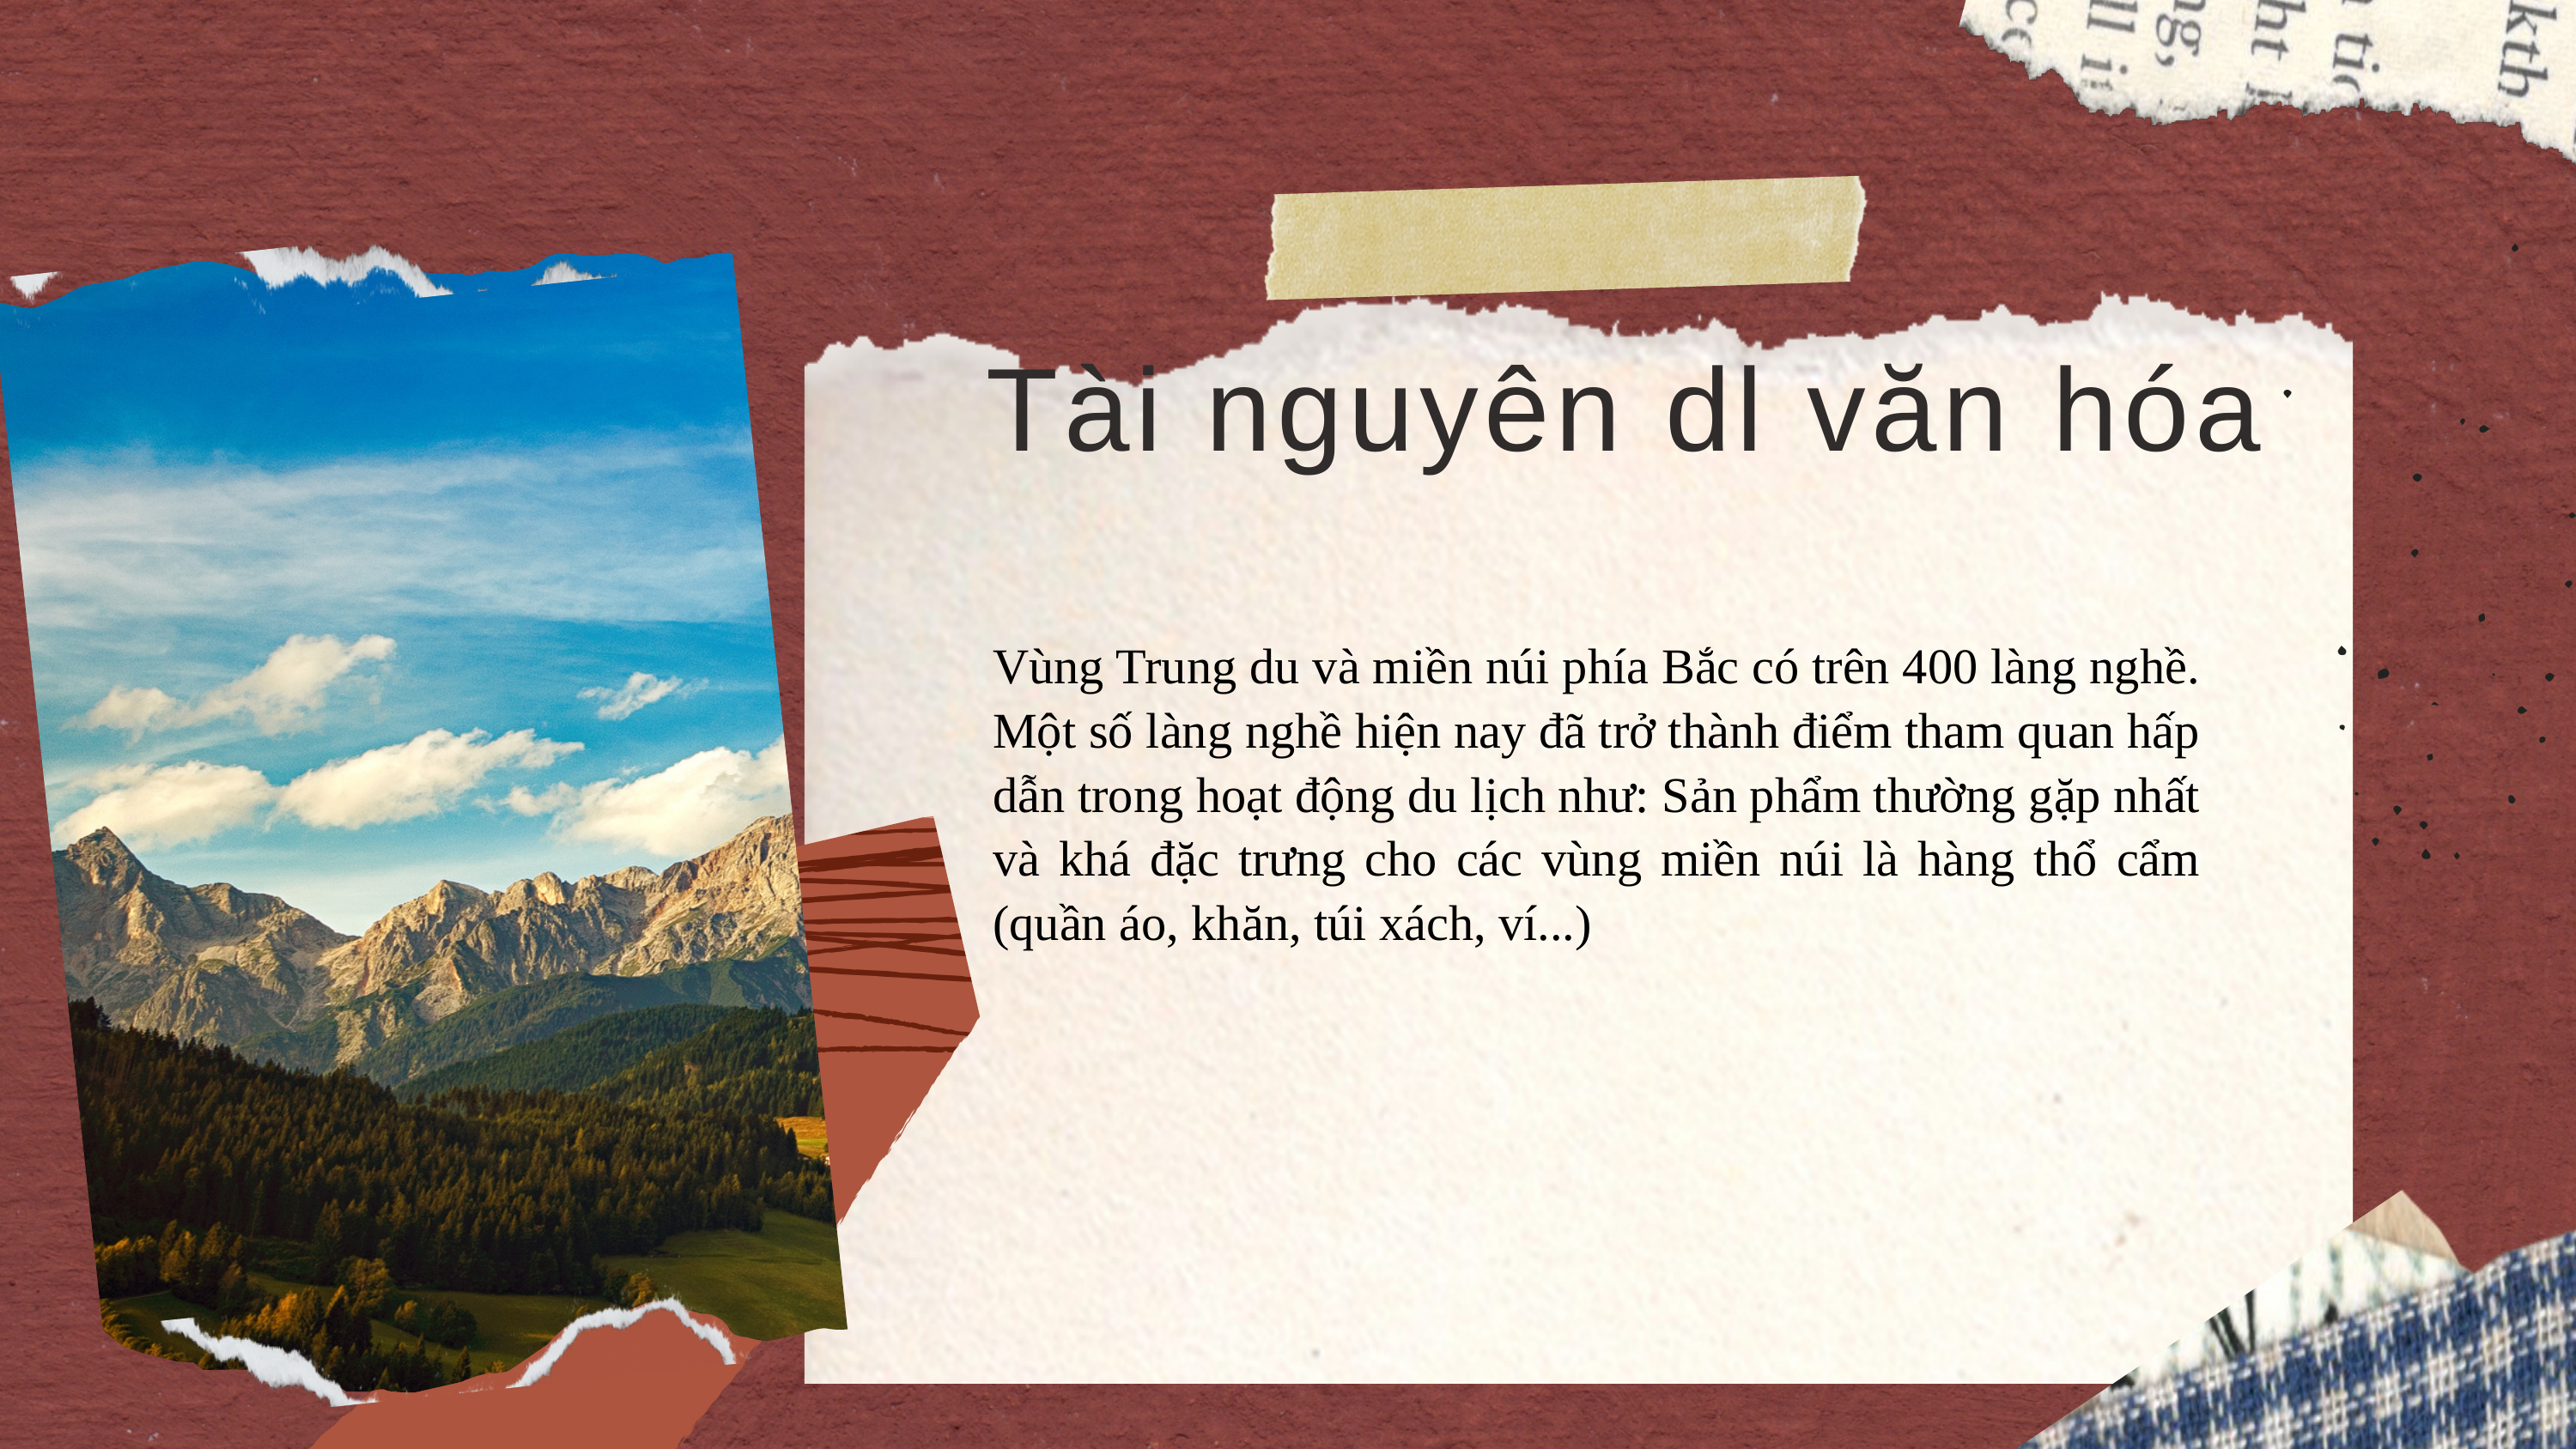

Tài nguyên dl văn hóa
Vùng Trung du và miền núi phía Bắc có trên 400 làng nghề. Một số làng nghề hiện nay đã trở thành điểm tham quan hấp dẫn trong hoạt động du lịch như: Sản phẩm thường gặp nhất và khá đặc trưng cho các vùng miền núi là hàng thổ cẩm (quần áo, khăn, túi xách, ví...)